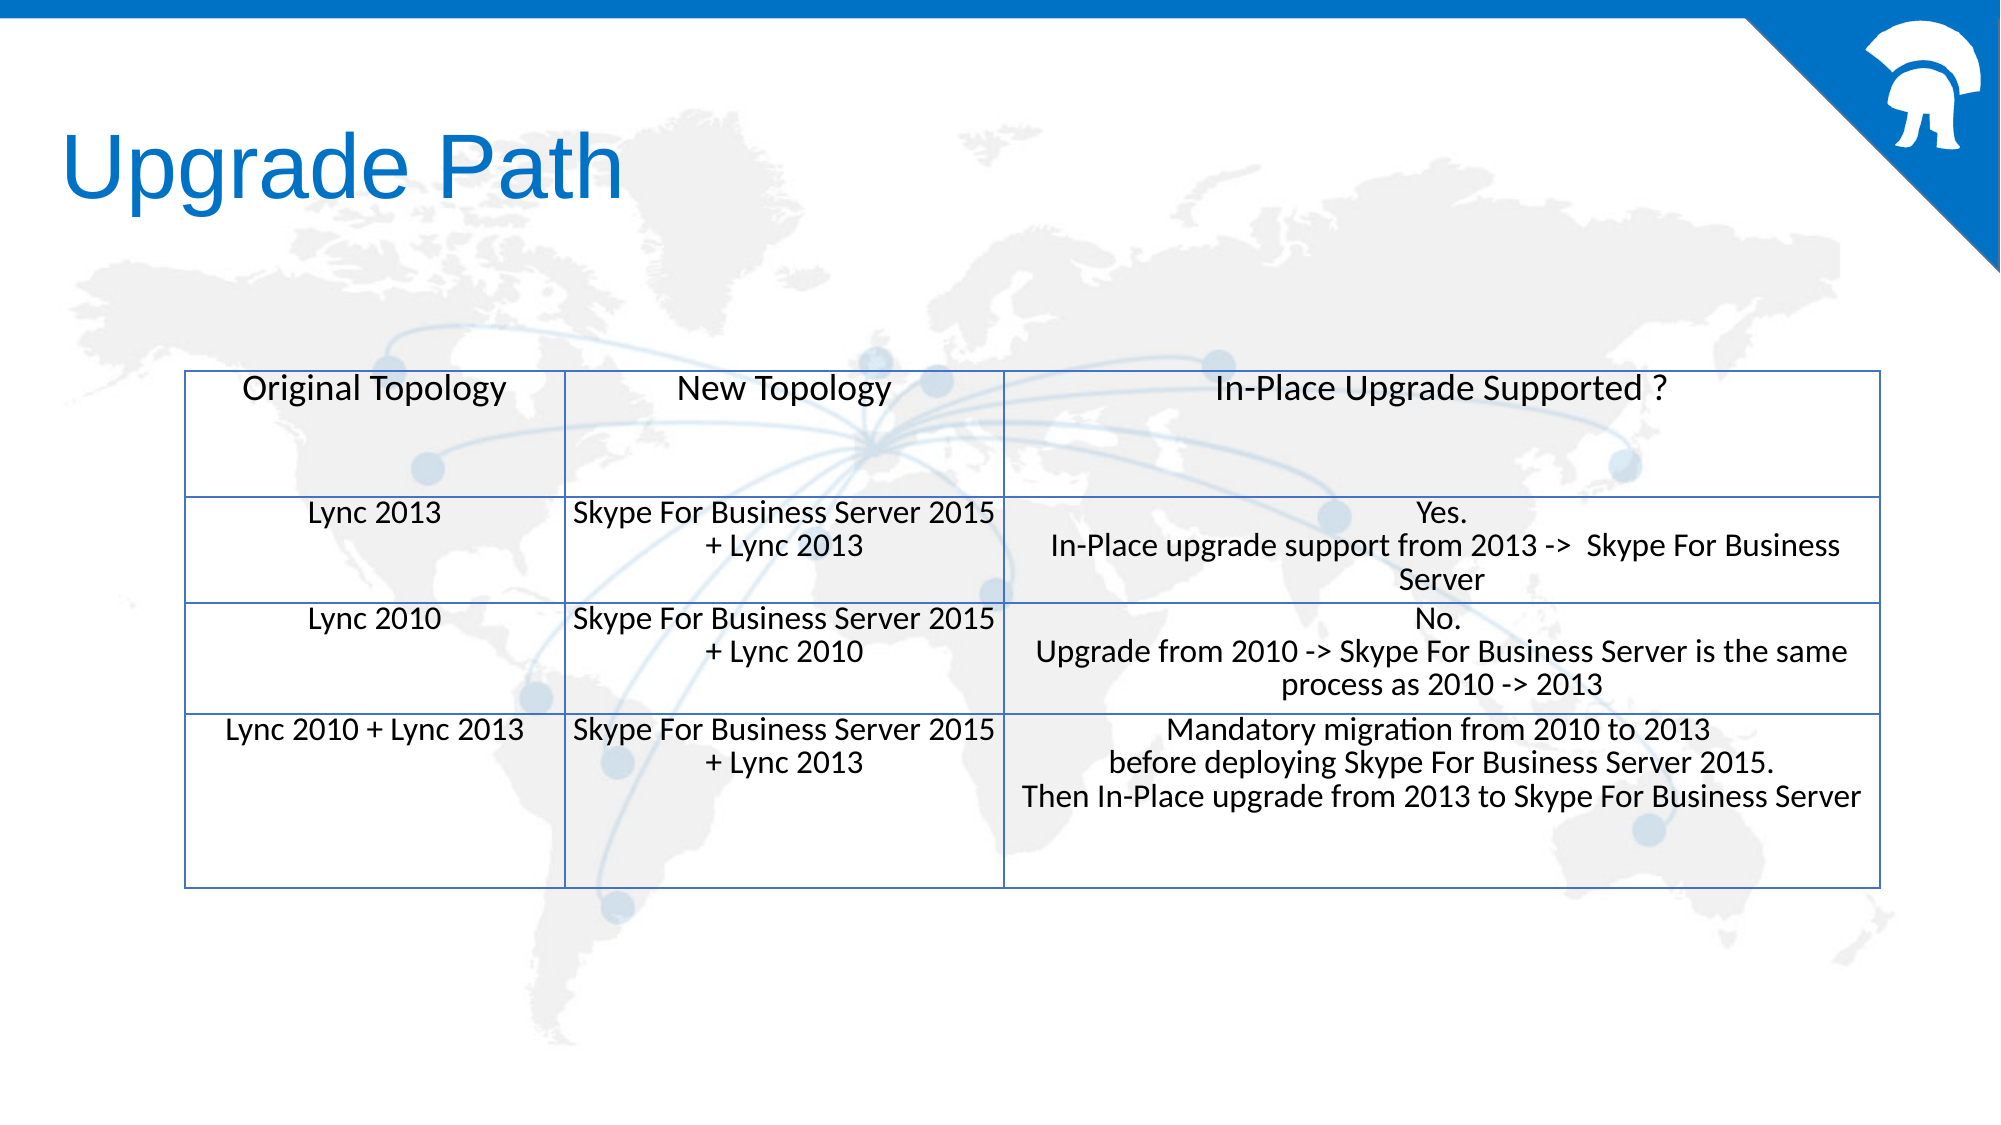

# Upgrade Path
| Original Topology | New Topology | In-Place Upgrade Supported ? |
| --- | --- | --- |
| Lync 2013 | Skype For Business Server 2015 + Lync 2013 | Yes. In-Place upgrade support from 2013 -> Skype For Business Server |
| Lync 2010 | Skype For Business Server 2015 + Lync 2010 | No. Upgrade from 2010 -> Skype For Business Server is the same process as 2010 -> 2013 |
| Lync 2010 + Lync 2013 | Skype For Business Server 2015 + Lync 2013 | Mandatory migration from 2010 to 2013 before deploying Skype For Business Server 2015. Then In-Place upgrade from 2013 to Skype For Business Server |